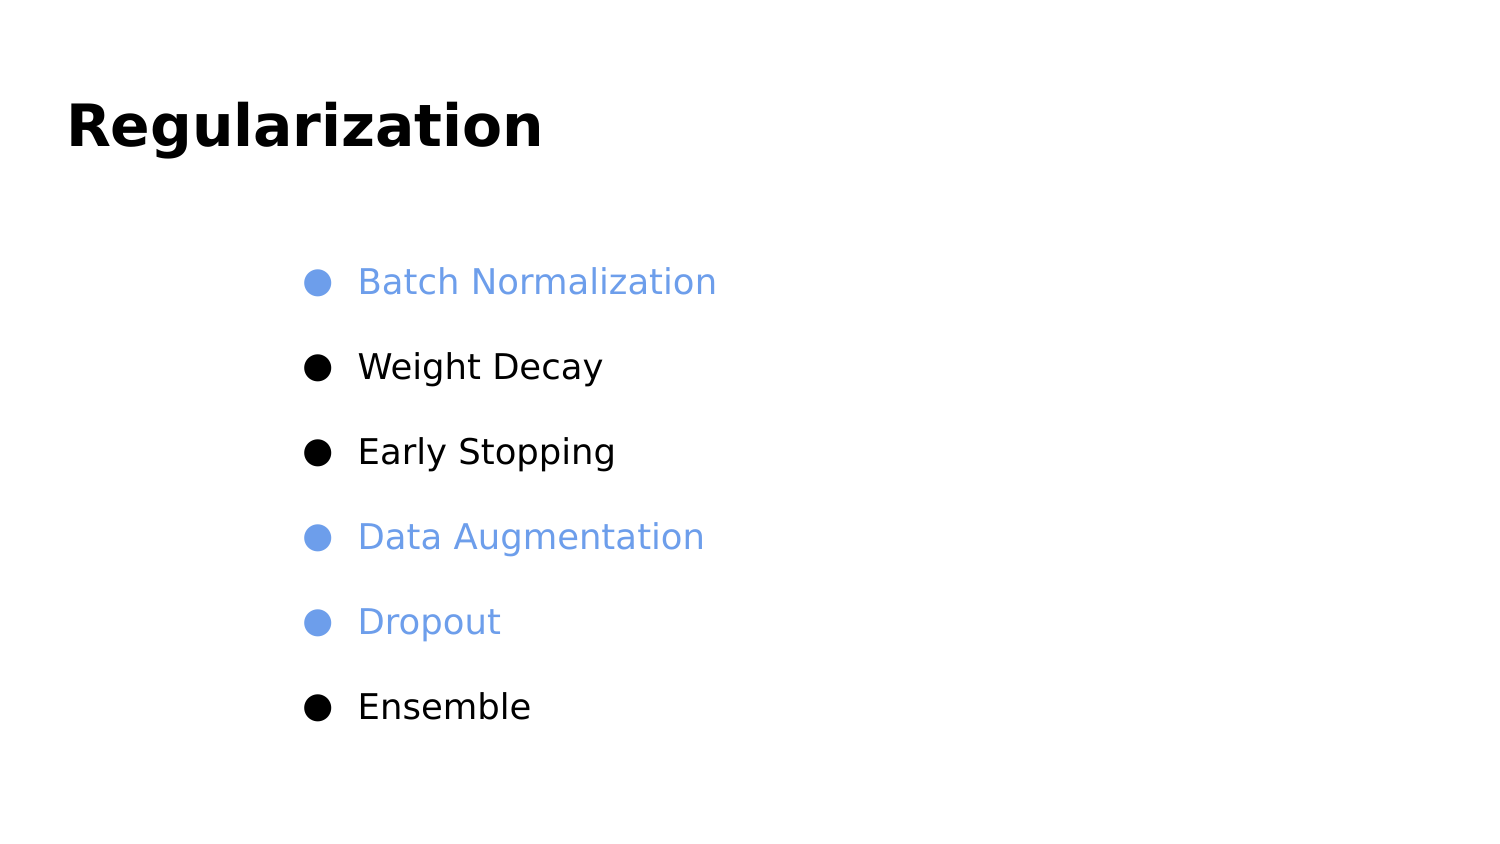

# Regularization
Batch Normalization
Weight Decay
Early Stopping
Data Augmentation
Dropout
Ensemble